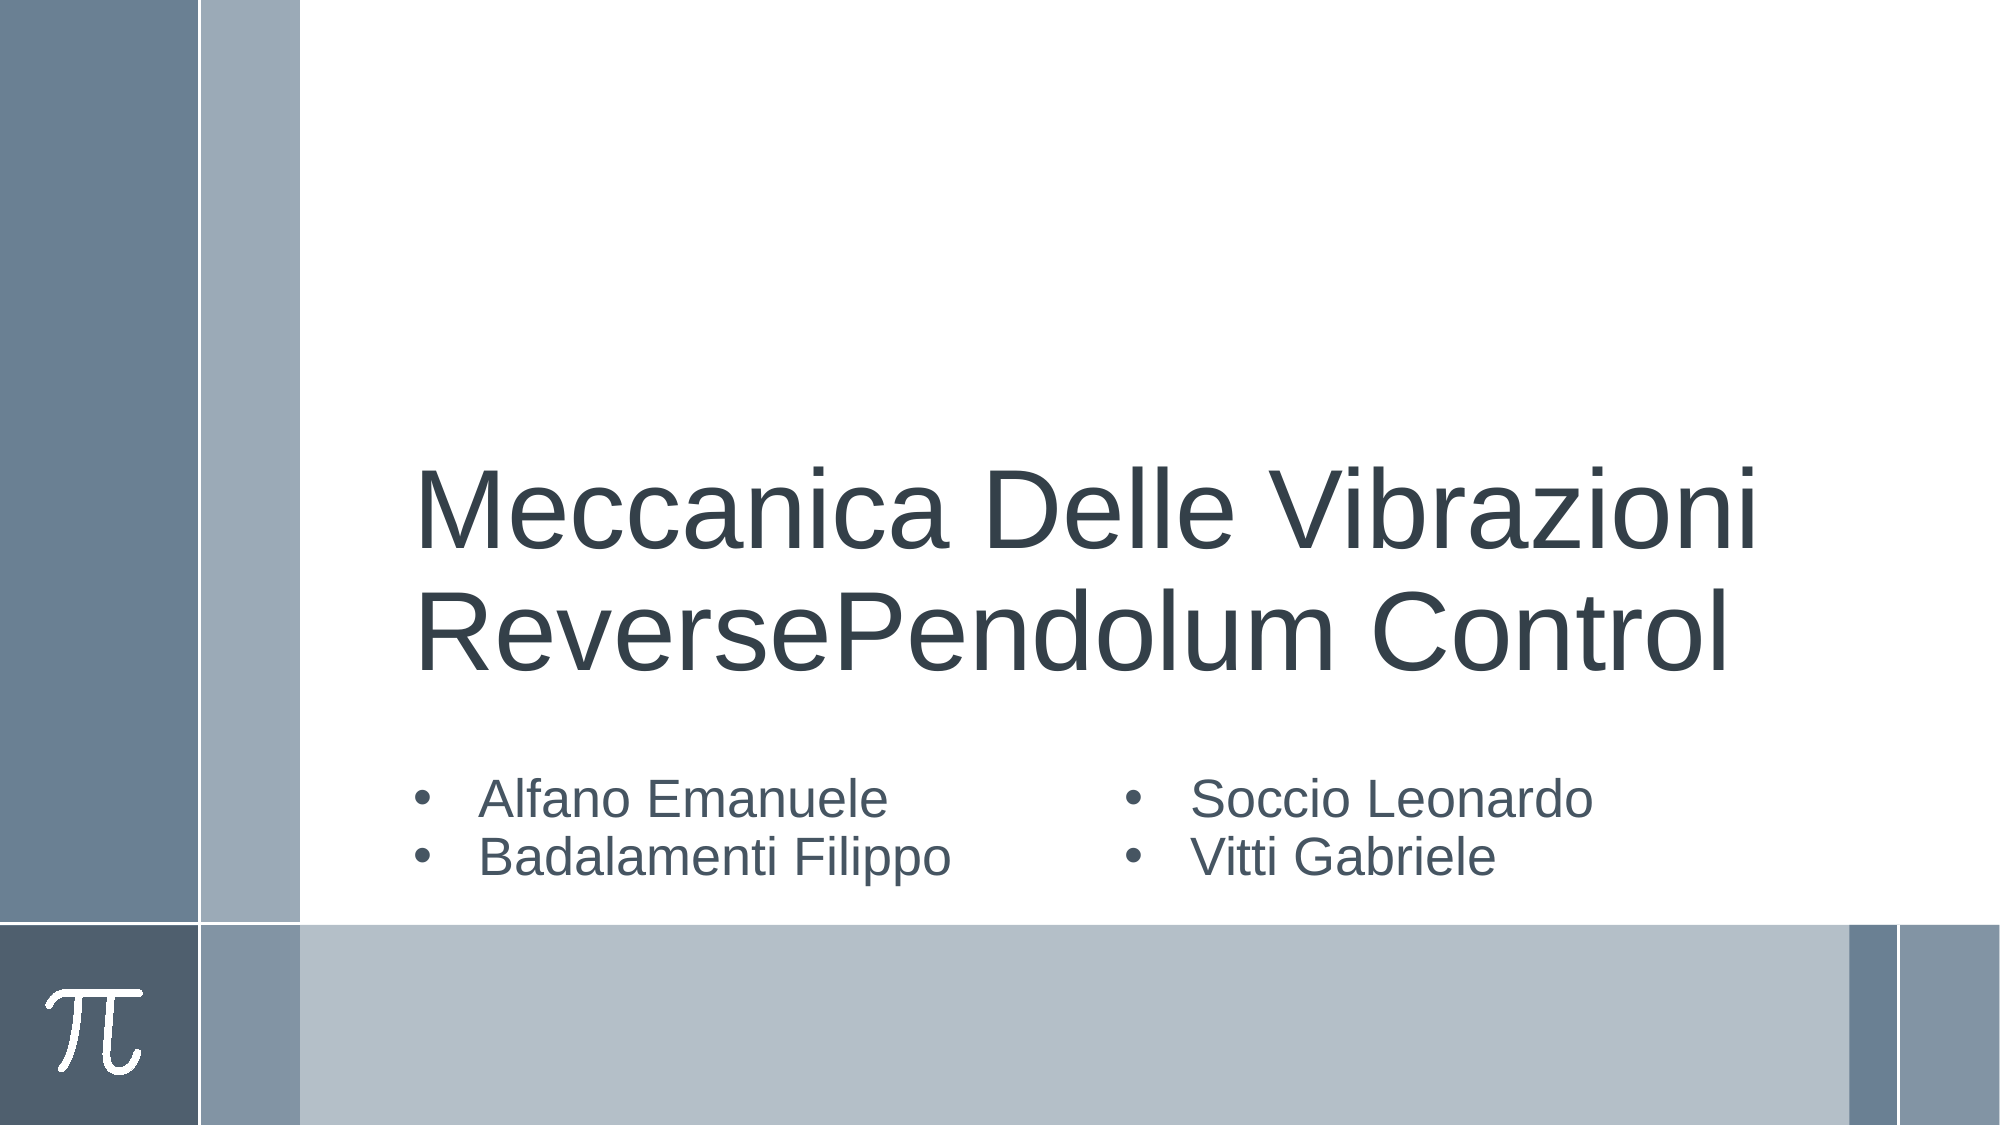

# Meccanica Delle Vibrazioni ReversePendolum Control
Alfano Emanuele
Badalamenti Filippo
Soccio Leonardo
Vitti Gabriele